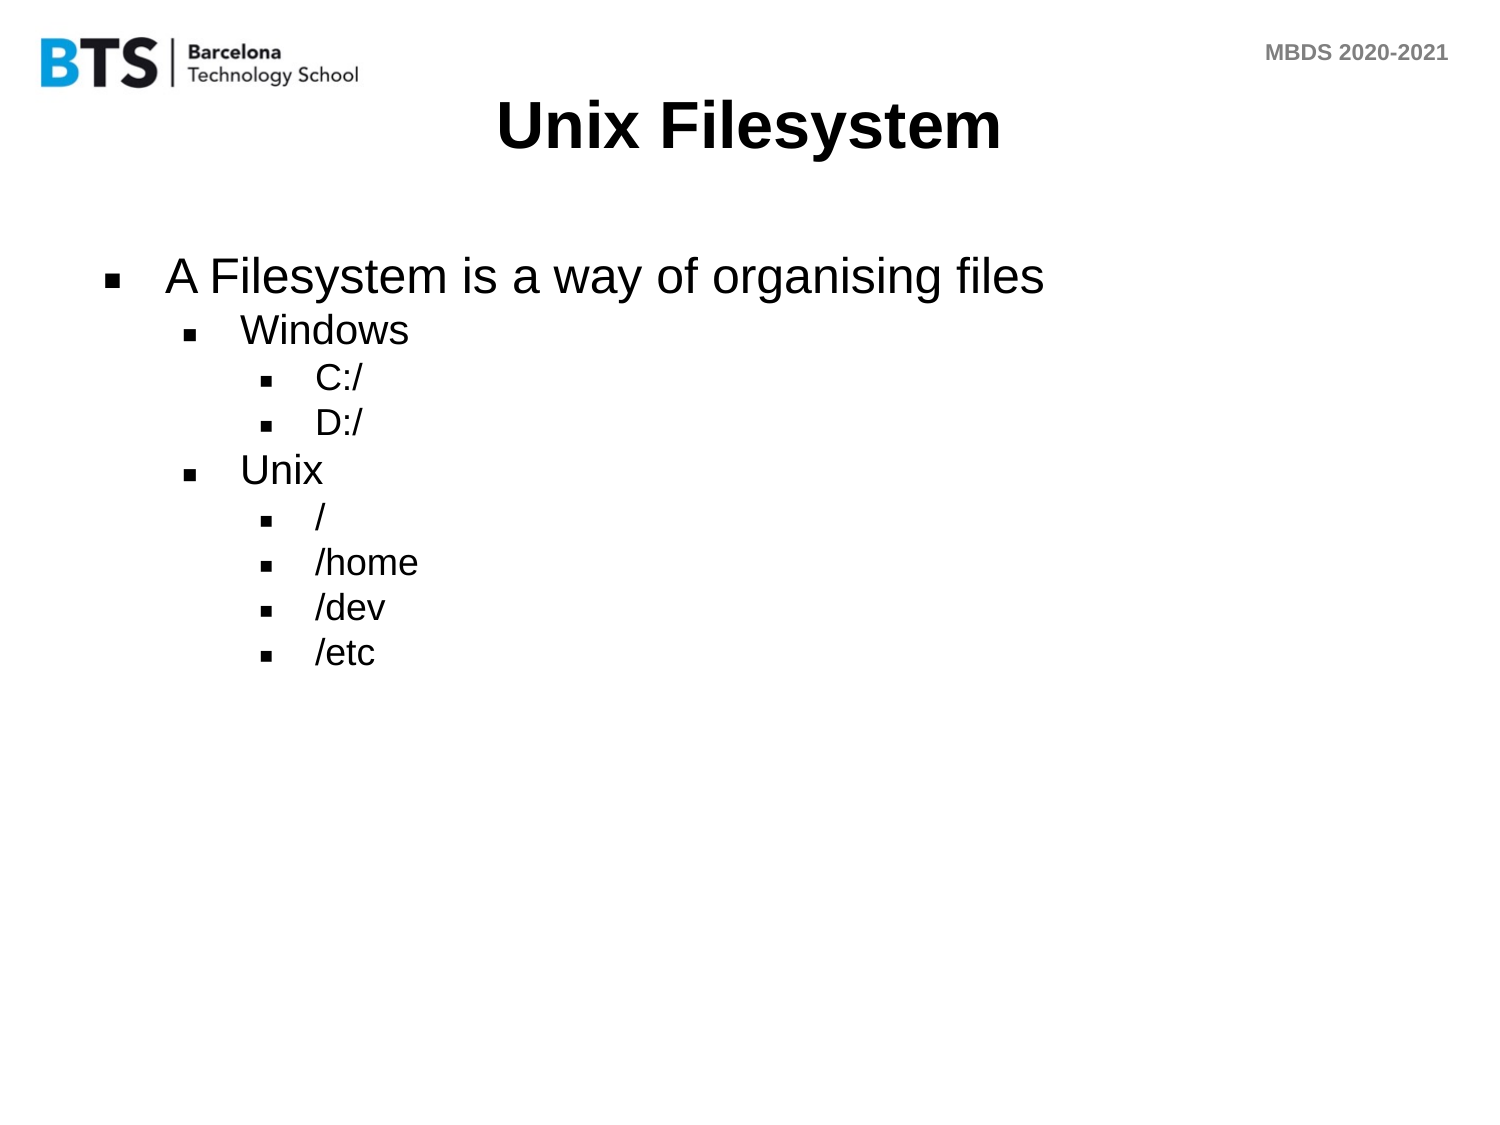

# Unix Filesystem

A Filesystem is a way of organising files
Windows
C:/
D:/
Unix
/
/home
/dev
/etc